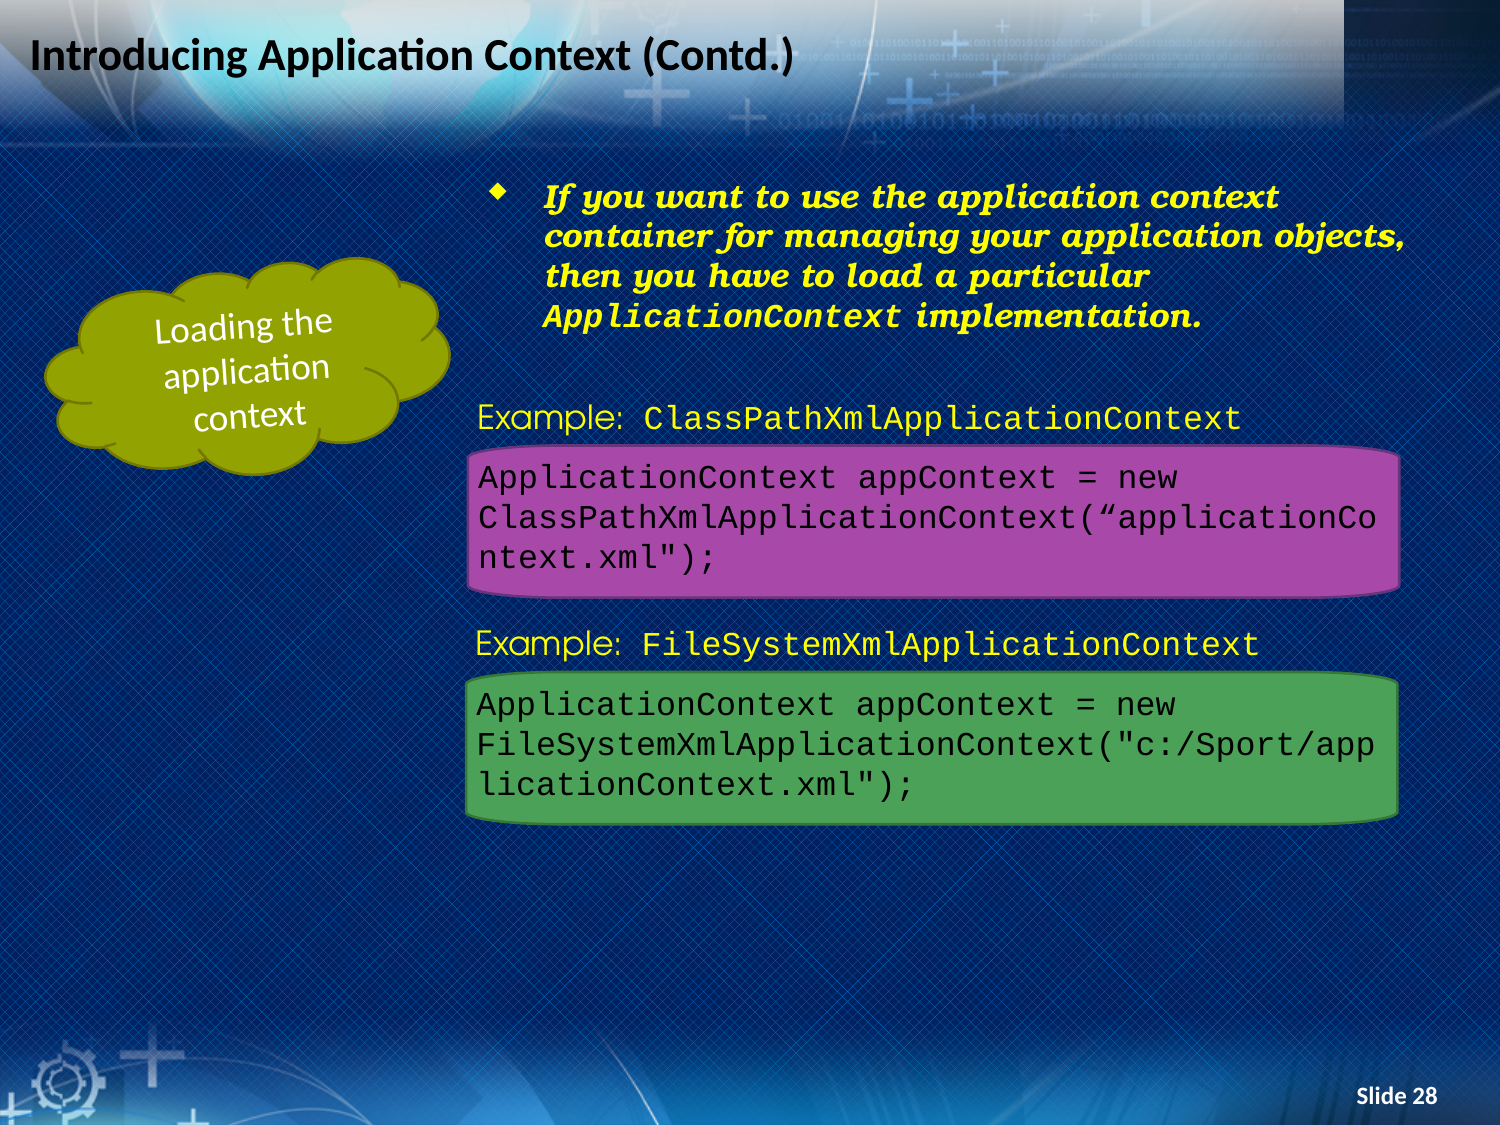

# Introducing Application Context (Contd.)
If you want to use the application context container for managing your application objects, then you have to load a particular ApplicationContext implementation.

Loading the application context
Example:  ClassPathXmlApplicationContext
ApplicationContext appContext = new ClassPathXmlApplicationContext(“applicationContext.xml");
Example:  FileSystemXmlApplicationContext
ApplicationContext appContext = new FileSystemXmlApplicationContext("c:/Sport/applicationContext.xml");